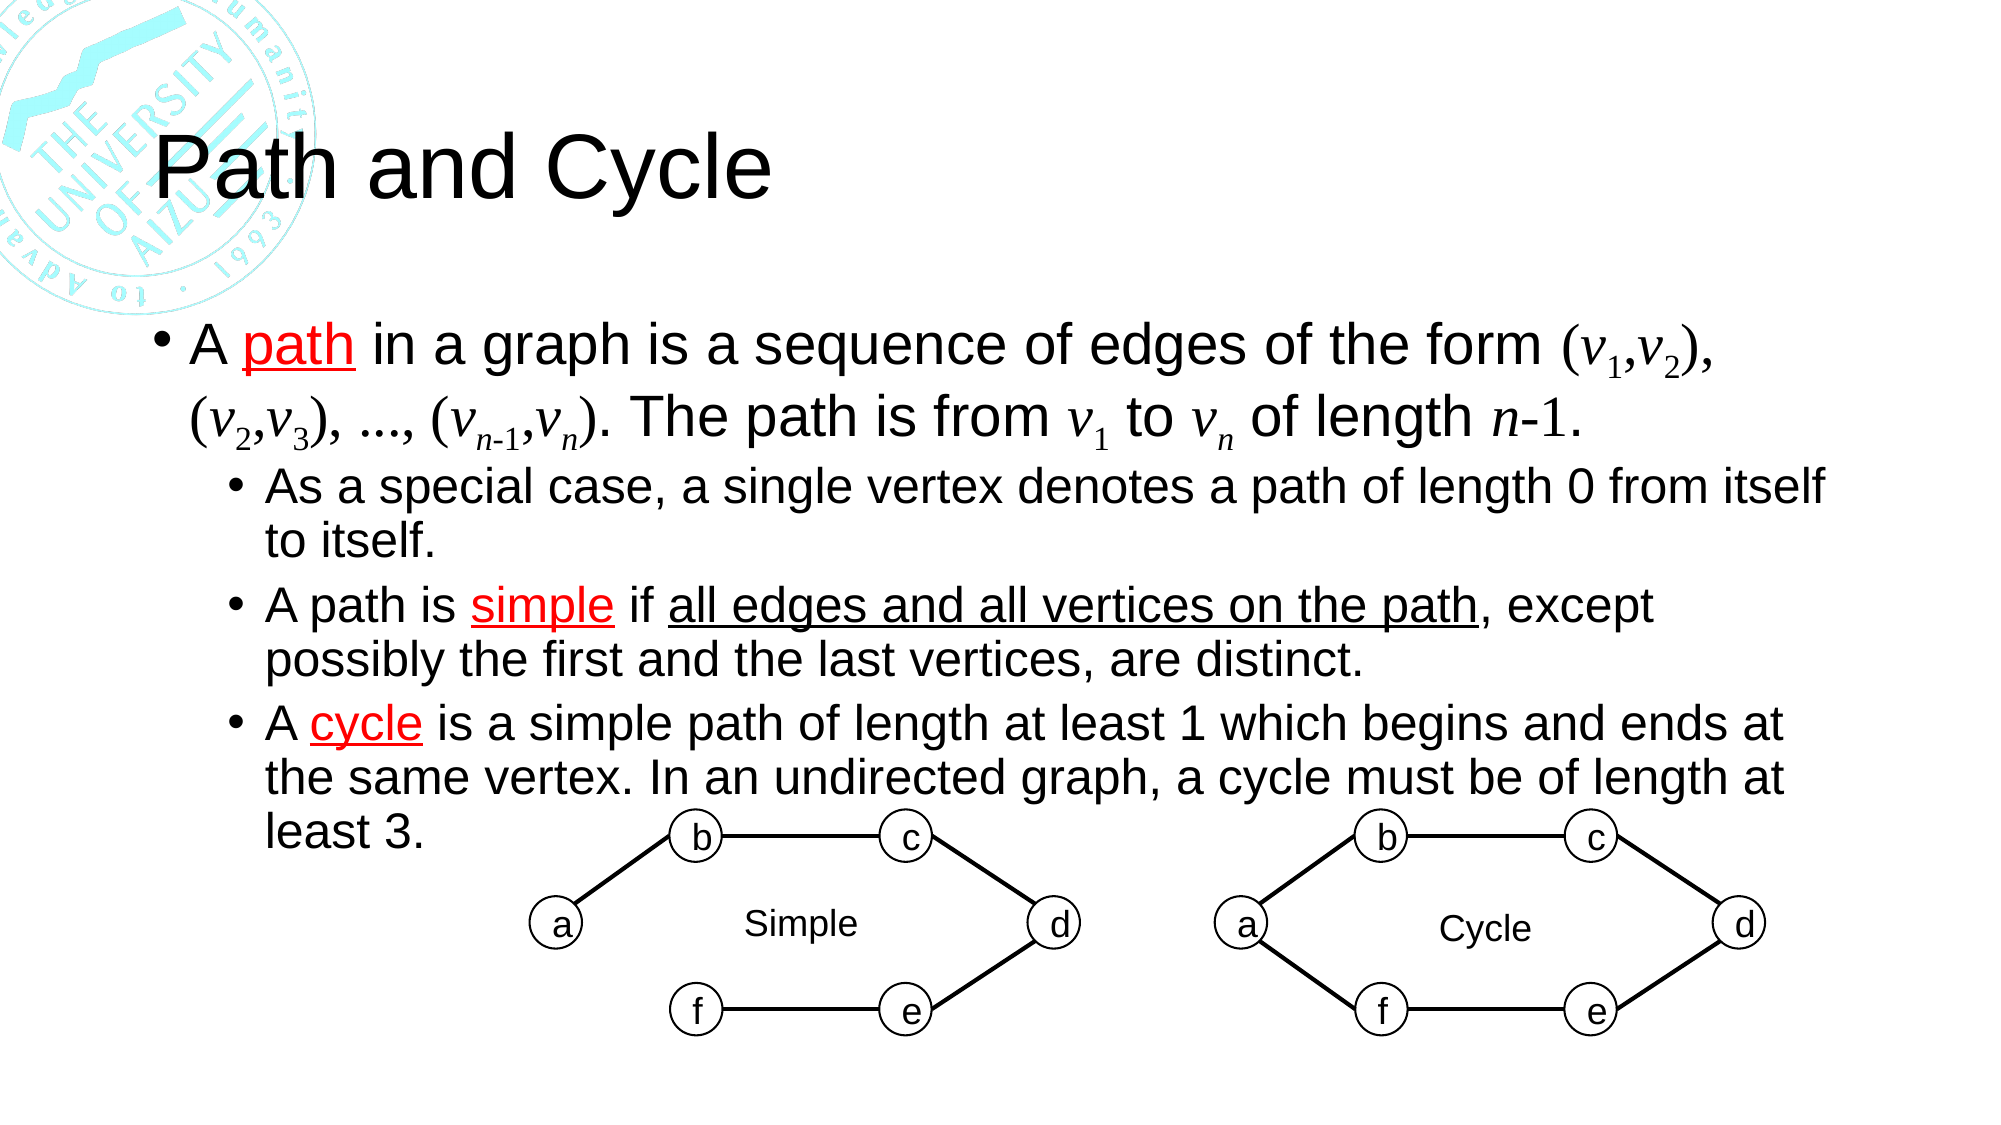

# Path and Cycle
A path in a graph is a sequence of edges of the form (v1,v2), (v2,v3), ..., (vn-1,vn). The path is from v1 to vn of length n-1.
As a special case, a single vertex denotes a path of length 0 from itself to itself.
A path is simple if all edges and all vertices on the path, except possibly the first and the last vertices, are distinct.
A cycle is a simple path of length at least 1 which begins and ends at the same vertex. In an undirected graph, a cycle must be of length at least 3.

c
b
a
d
f
e
c
b
a
d
f
e
Simple
Cycle